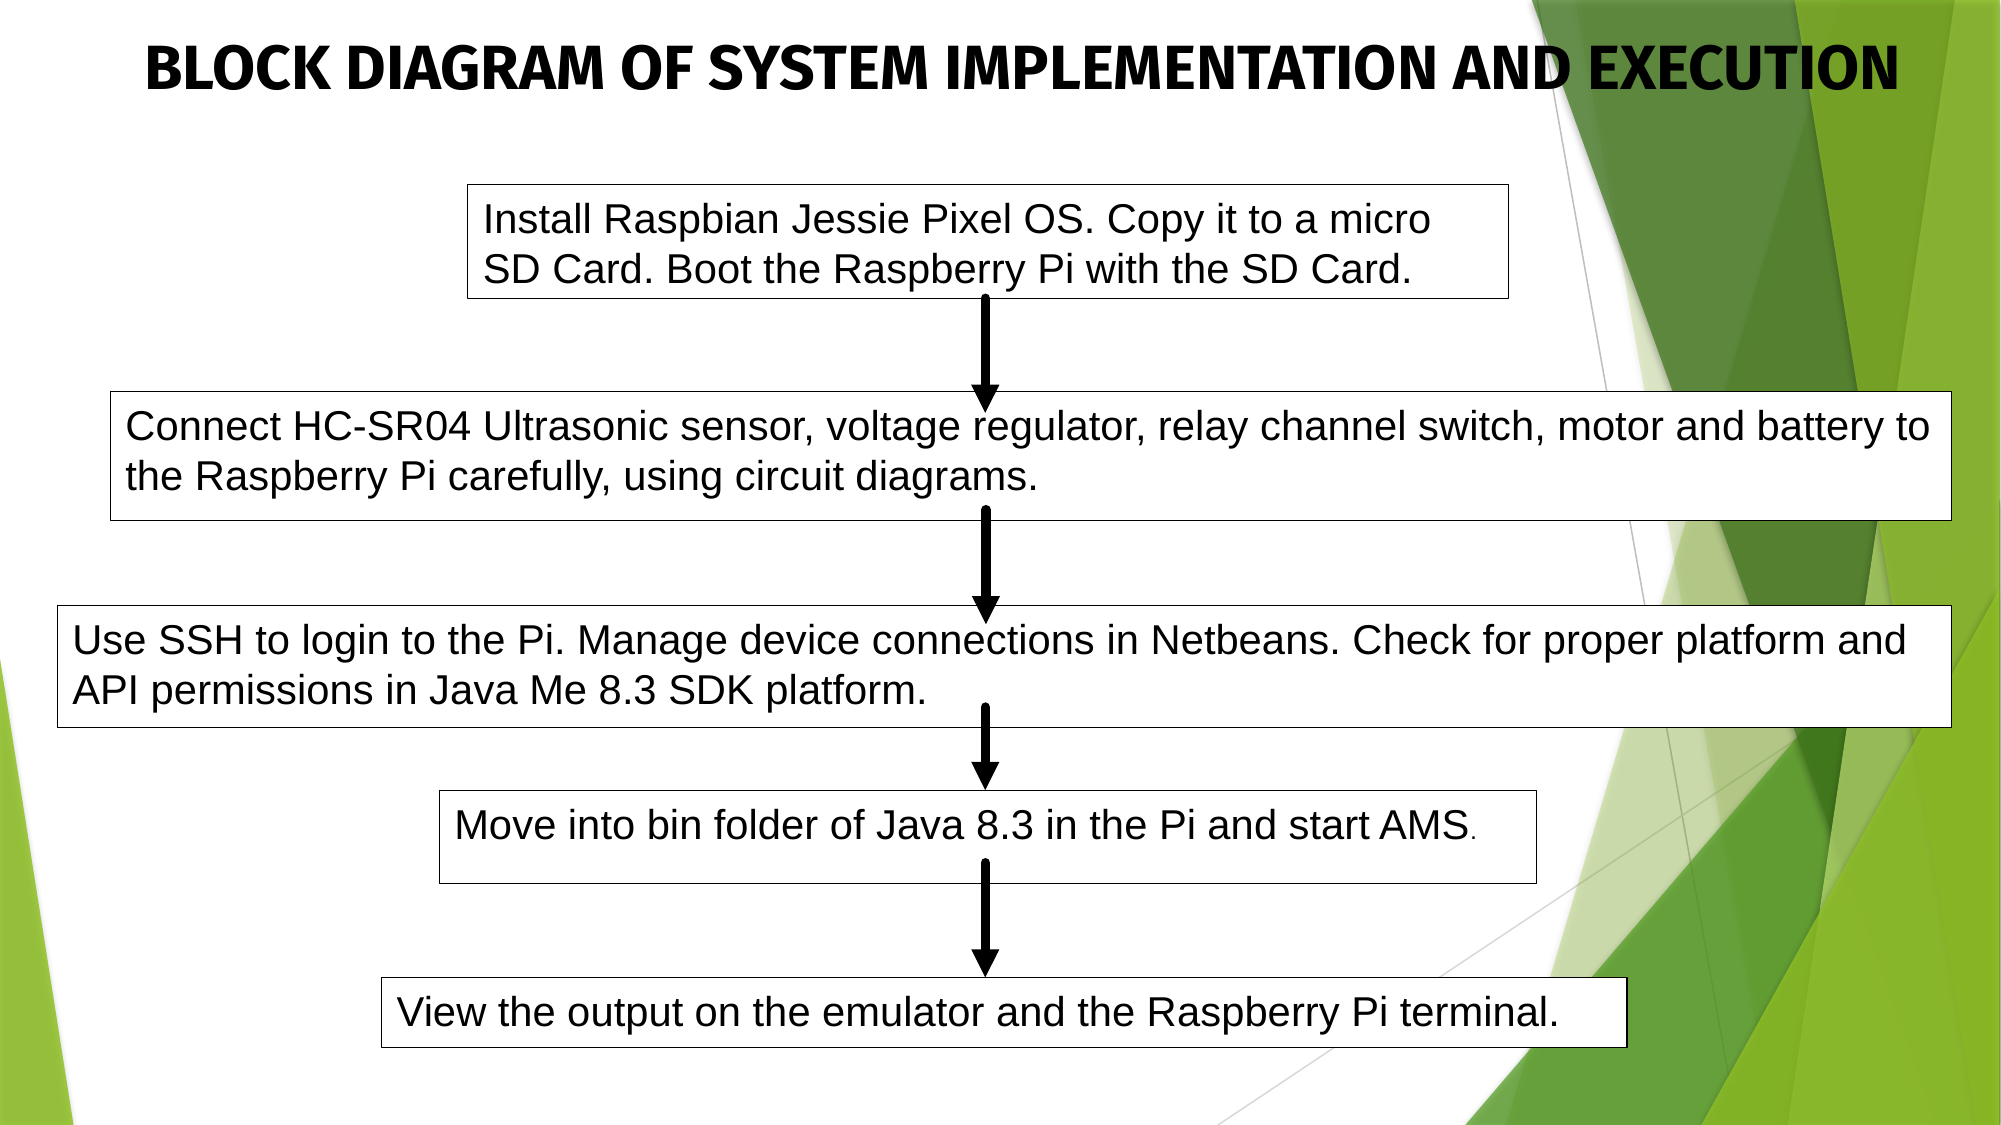

BLOCK DIAGRAM OF SYSTEM IMPLEMENTATION AND EXECUTION

Install Raspbian Jessie Pixel OS. Copy it to a micro SD Card. Boot the Raspberry Pi with the SD Card.
Connect HC-SR04 Ultrasonic sensor, voltage regulator, relay channel switch, motor and battery to the Raspberry Pi carefully, using circuit diagrams.
Use SSH to login to the Pi. Manage device connections in Netbeans. Check for proper platform and API permissions in Java Me 8.3 SDK platform.
Move into bin folder of Java 8.3 in the Pi and start AMS.
View the output on the emulator and the Raspberry Pi terminal.